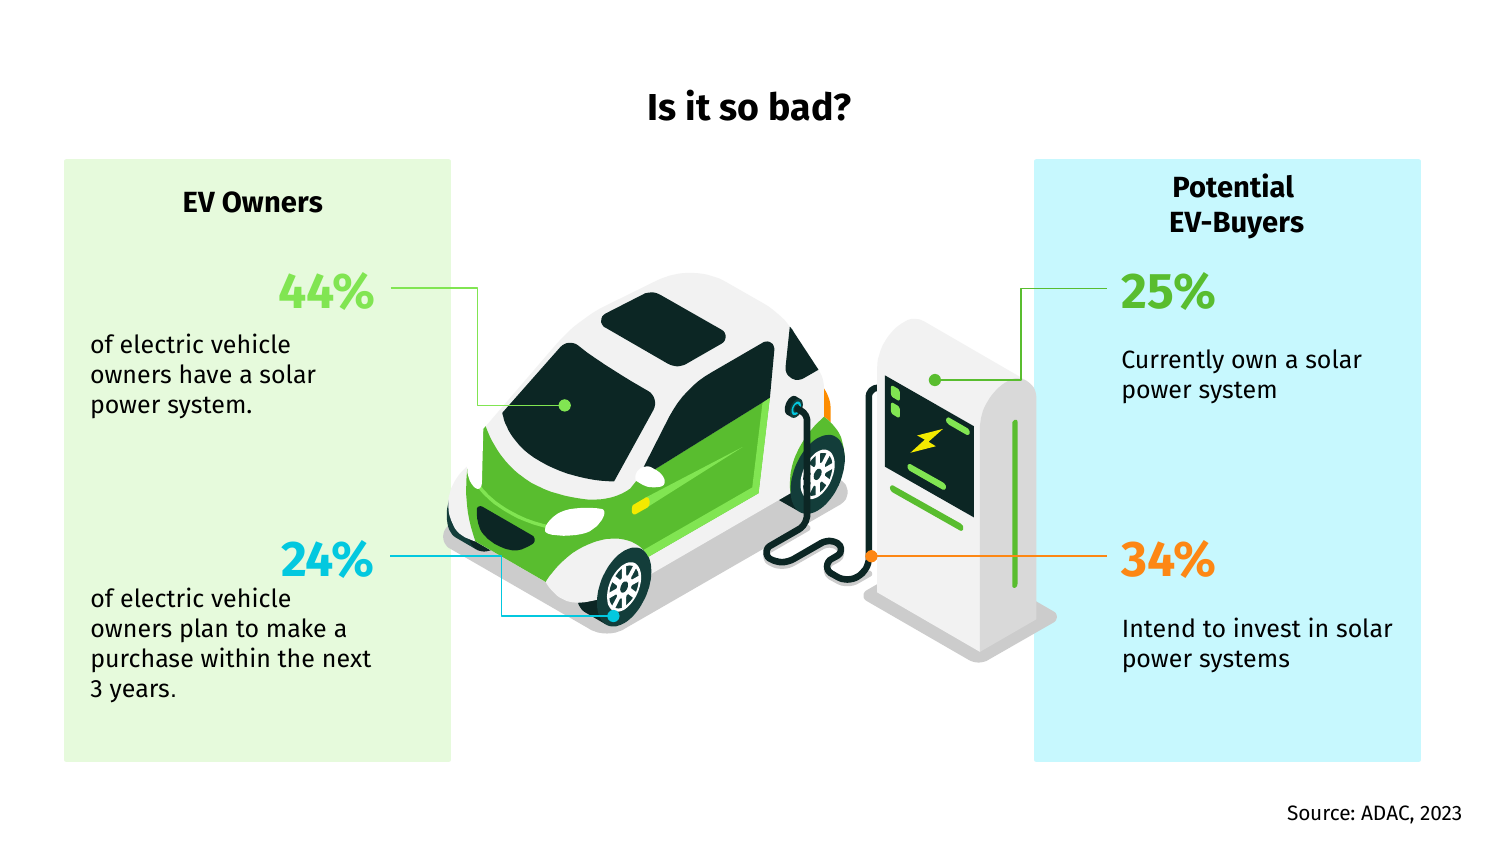

# Is it so bad?
Potential
EV-Buyers

EV Owners
44%
25%

Currently own a solar power system
of electric vehicle owners have a solar power system.
24%
34%
of electric vehicle owners plan to make a purchase within the next 3 years.
Intend to invest in solar power systems
Source: ADAC, 2023